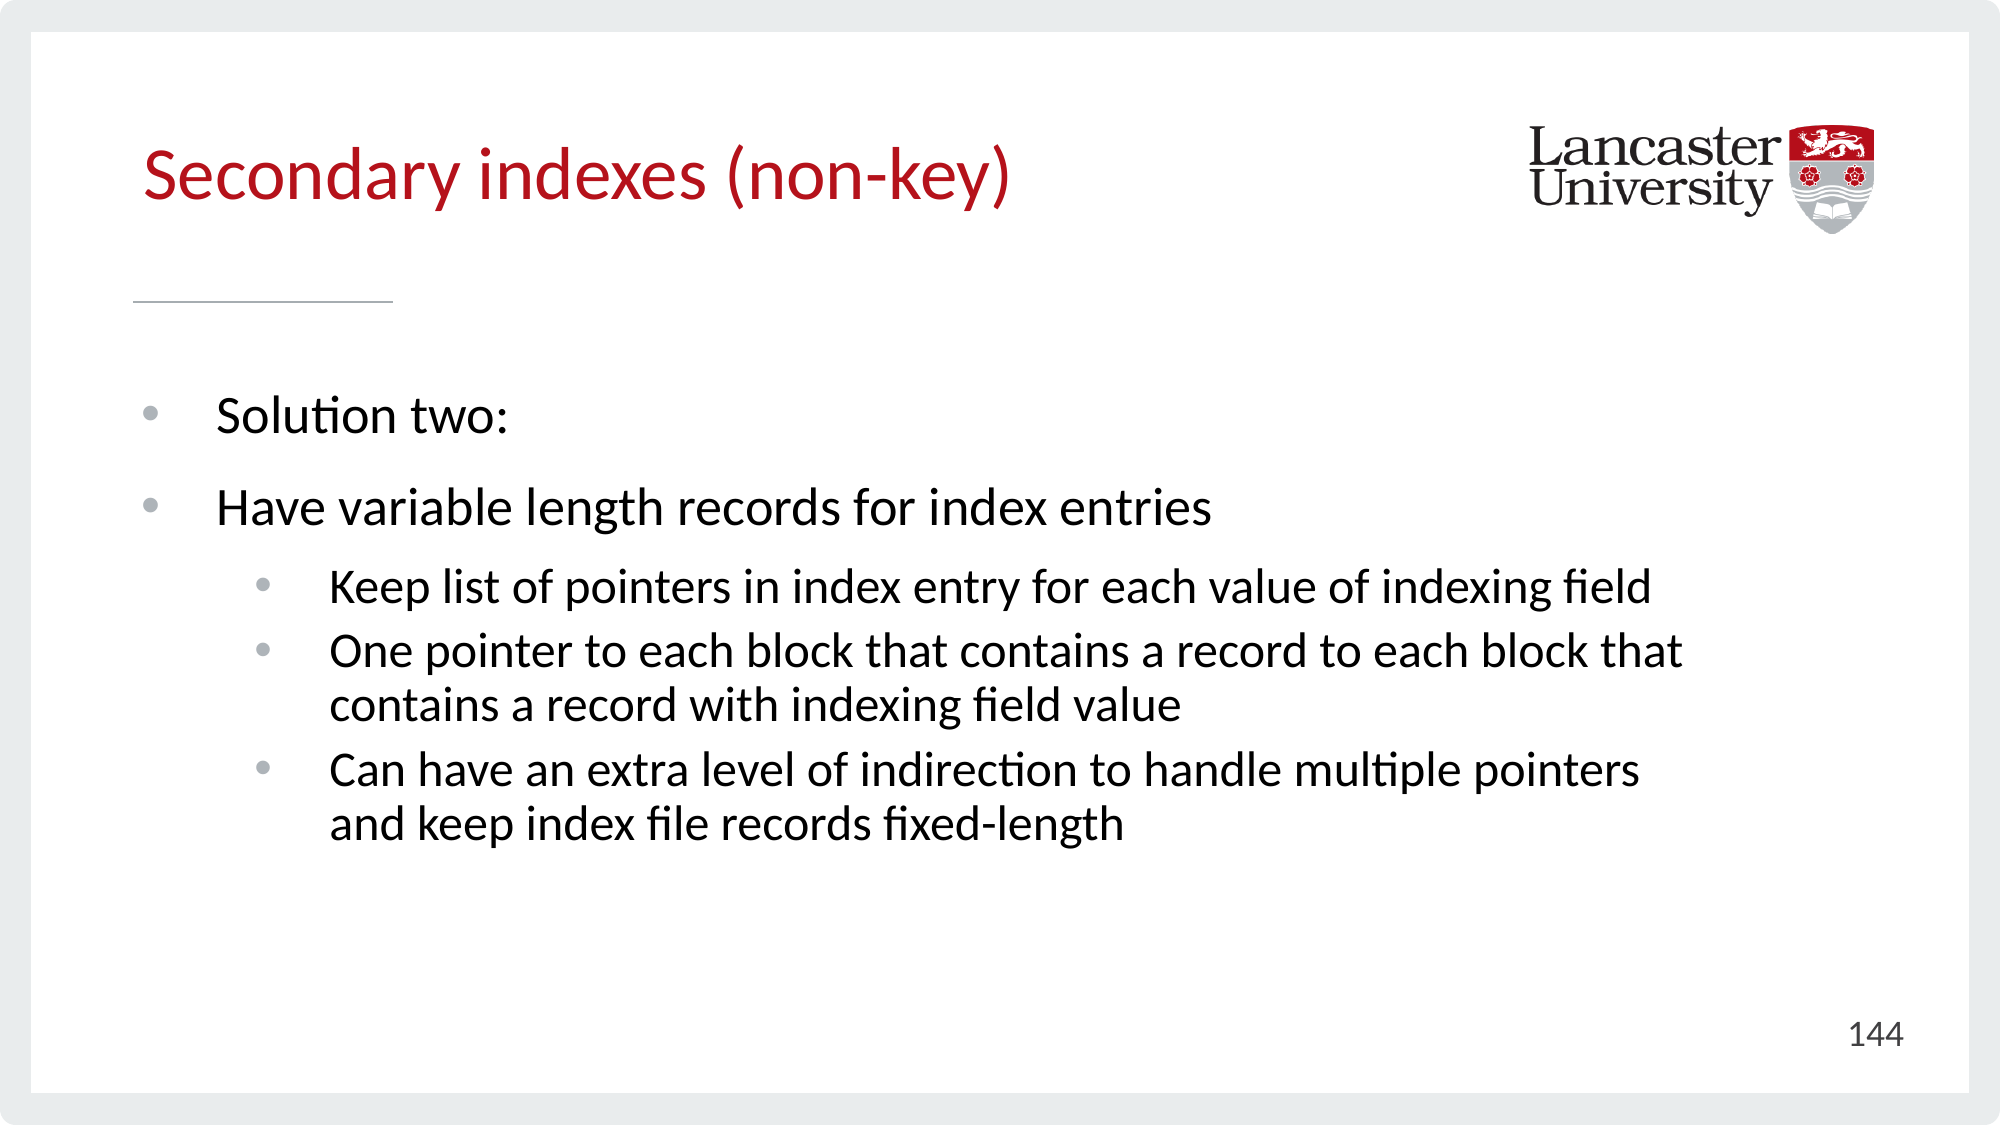

# Secondary indexes (non-key)
Solution two:
Have variable length records for index entries
Keep list of pointers in index entry for each value of indexing field
One pointer to each block that contains a record to each block that contains a record with indexing field value
Can have an extra level of indirection to handle multiple pointers and keep index file records fixed-length

144